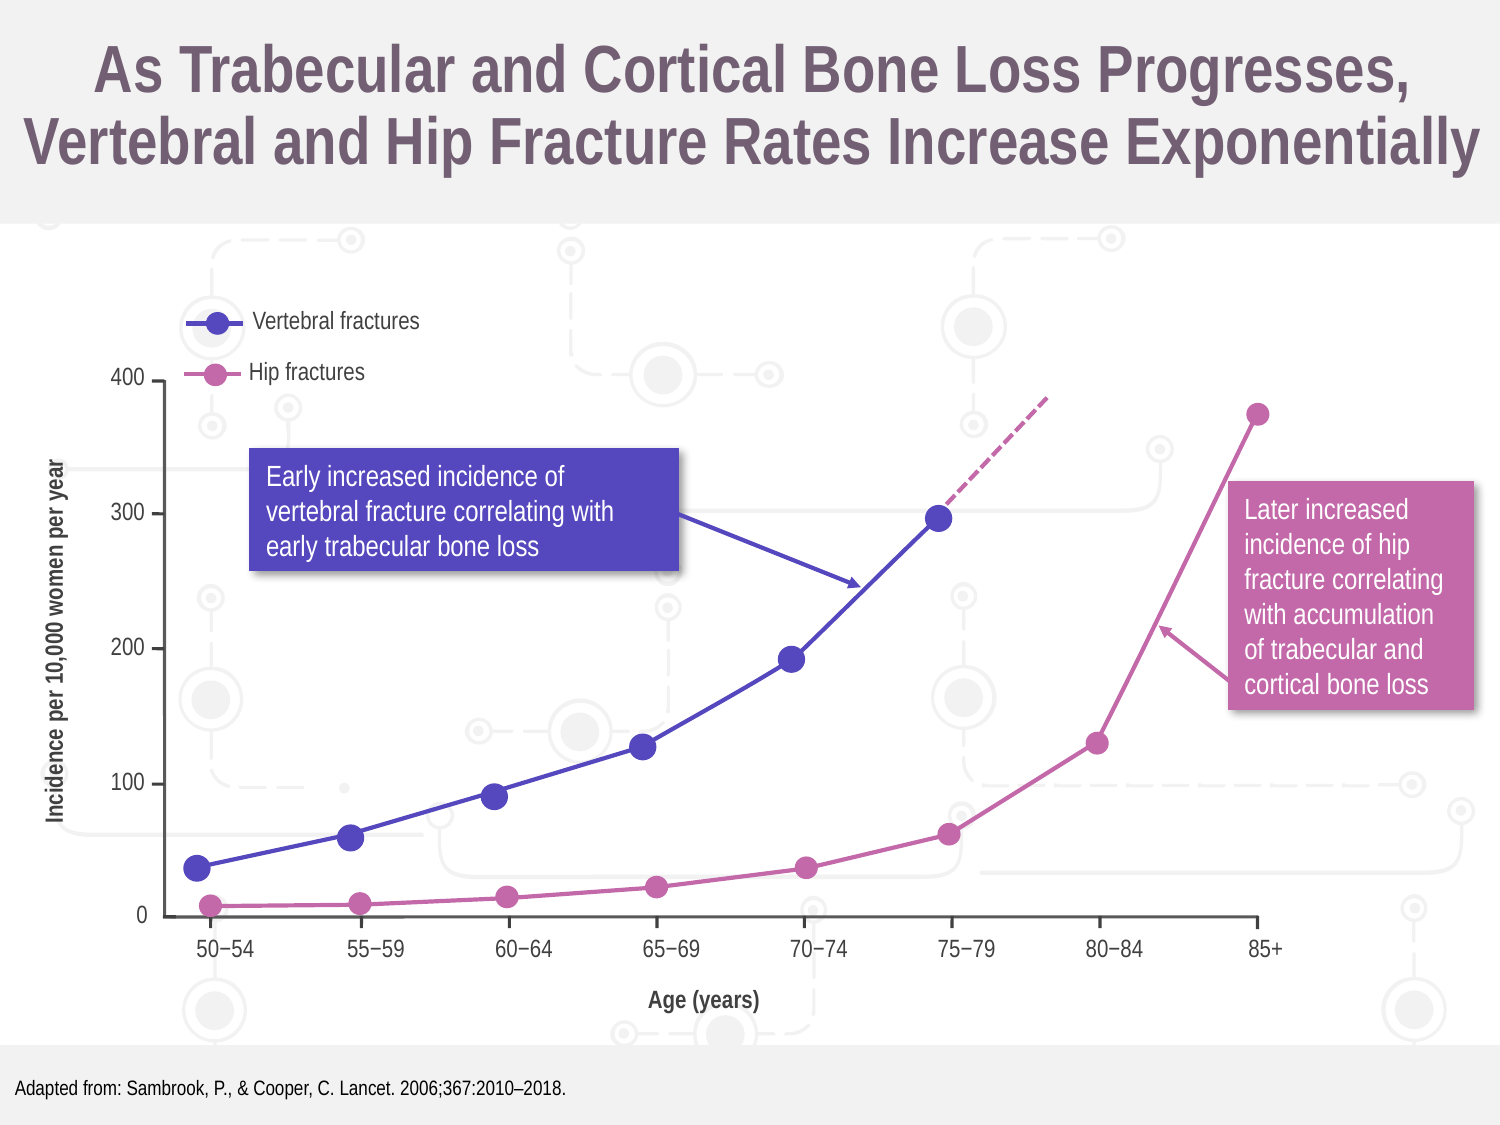

# As Trabecular and Cortical Bone Loss Progresses, Vertebral and Hip Fracture Rates Increase Exponentially
Vertebral fractures

Hip fractures

400

Early increased incidence of vertebral fracture correlating with early trabecular bone loss

Later increased incidence of hip fracture correlating with accumulation of trabecular and cortical bone loss

300

Incidence per 10,000 women per year
200

100

0

50−54
55−59
60−64
65−69
70−74
75−79
80−84
85+
Age (years)
Adapted from: Sambrook, P., & Cooper, C. Lancet. 2006;367:2010–2018.